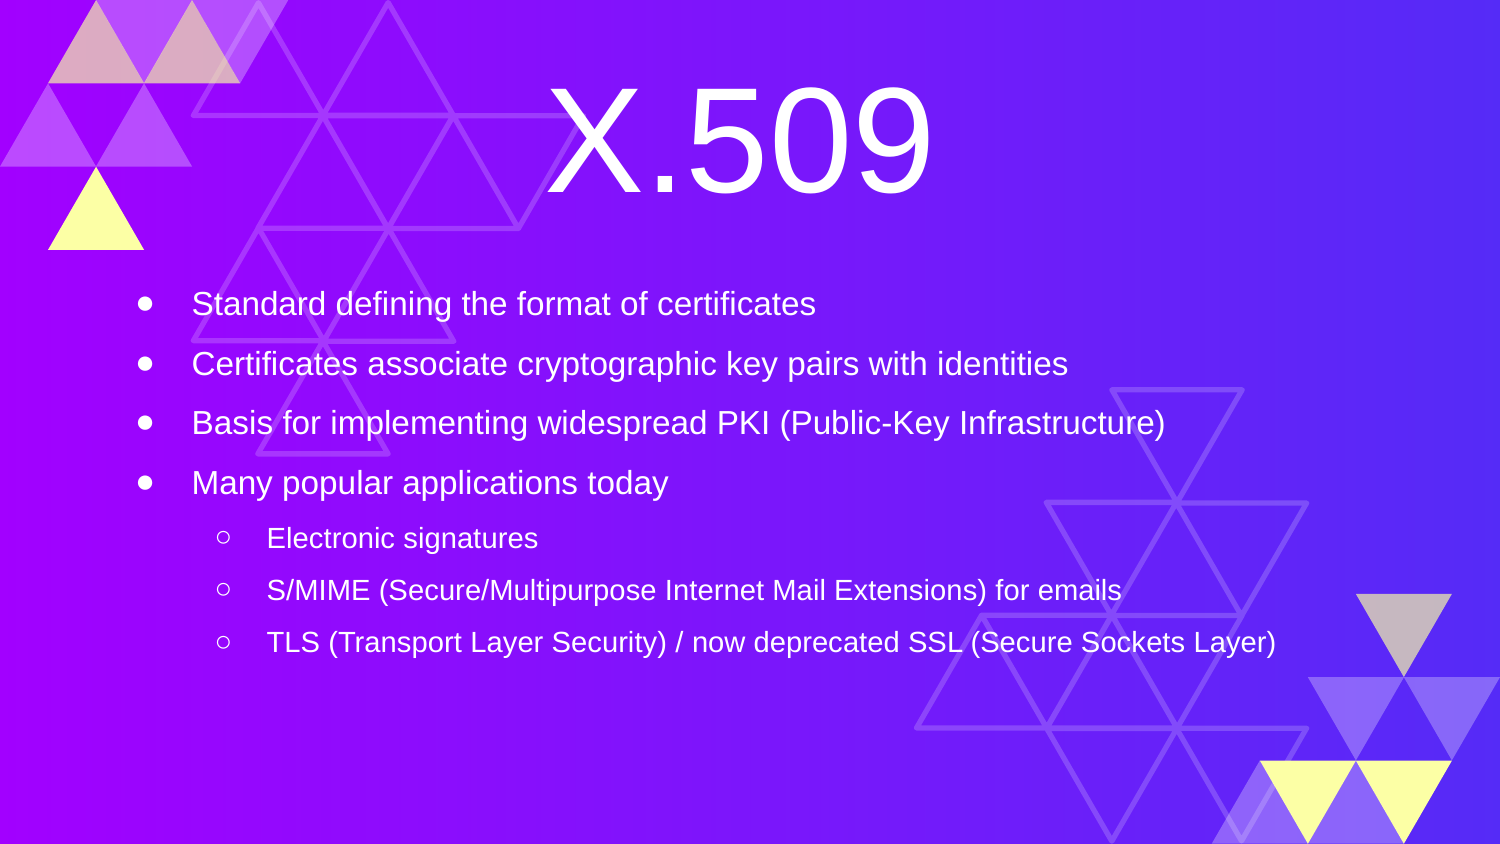

# X.509
Standard defining the format of certificates
Certificates associate cryptographic key pairs with identities
Basis for implementing widespread PKI (Public-Key Infrastructure)
Many popular applications today
Electronic signatures
S/MIME (Secure/Multipurpose Internet Mail Extensions) for emails
TLS (Transport Layer Security) / now deprecated SSL (Secure Sockets Layer)